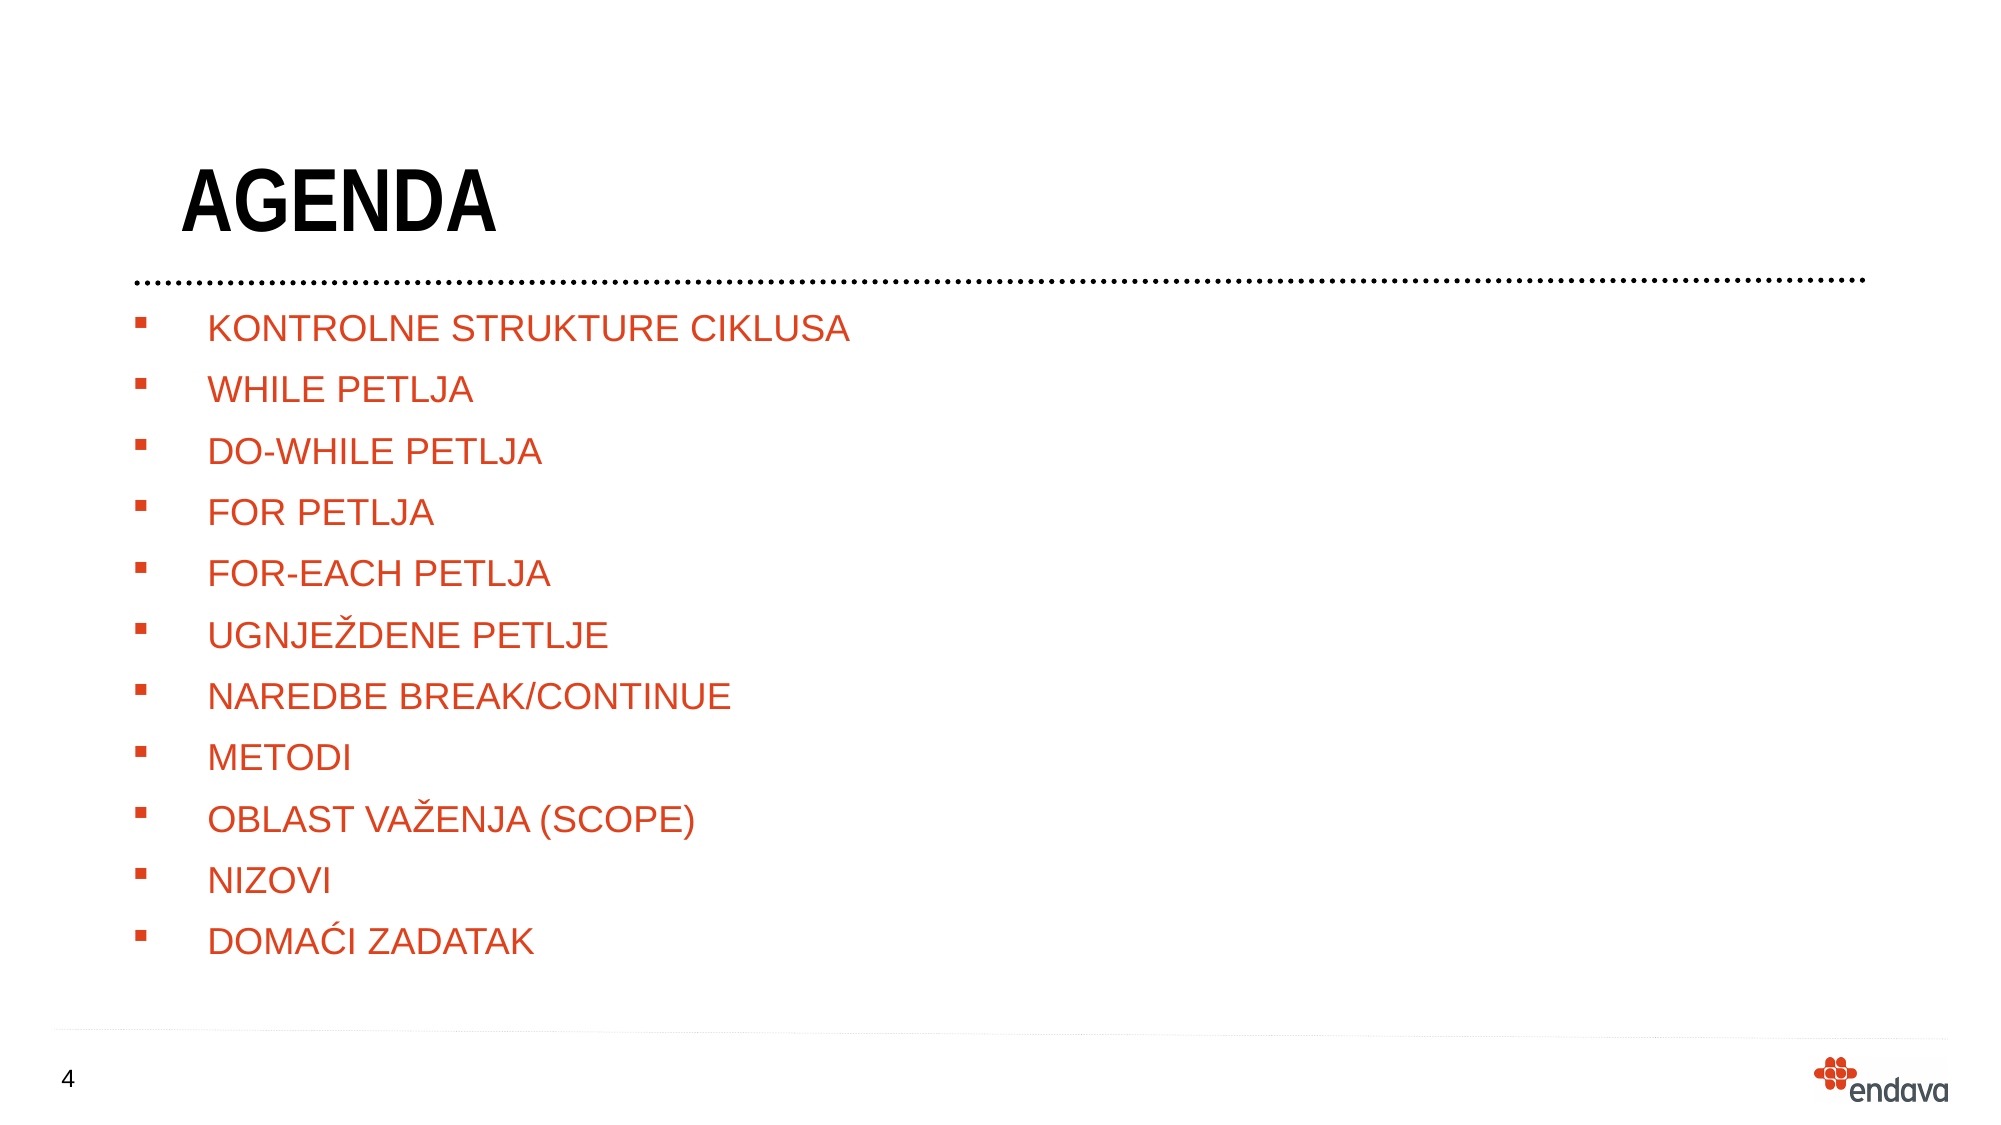

# agenda
KONTROLNE STRUKTURE CIKLUSA
WHILE PETLJA
DO-WHILE PETLJA
FOR PETLJA
FOR-EACH PETLJA
UGNJEŽDENE PETLJE
NAREDBE BREAK/CONTINUE
METODI
OBLAST VAŽENJA (SCOPE)
NIZOVI
DOMAĆI ZADATAK